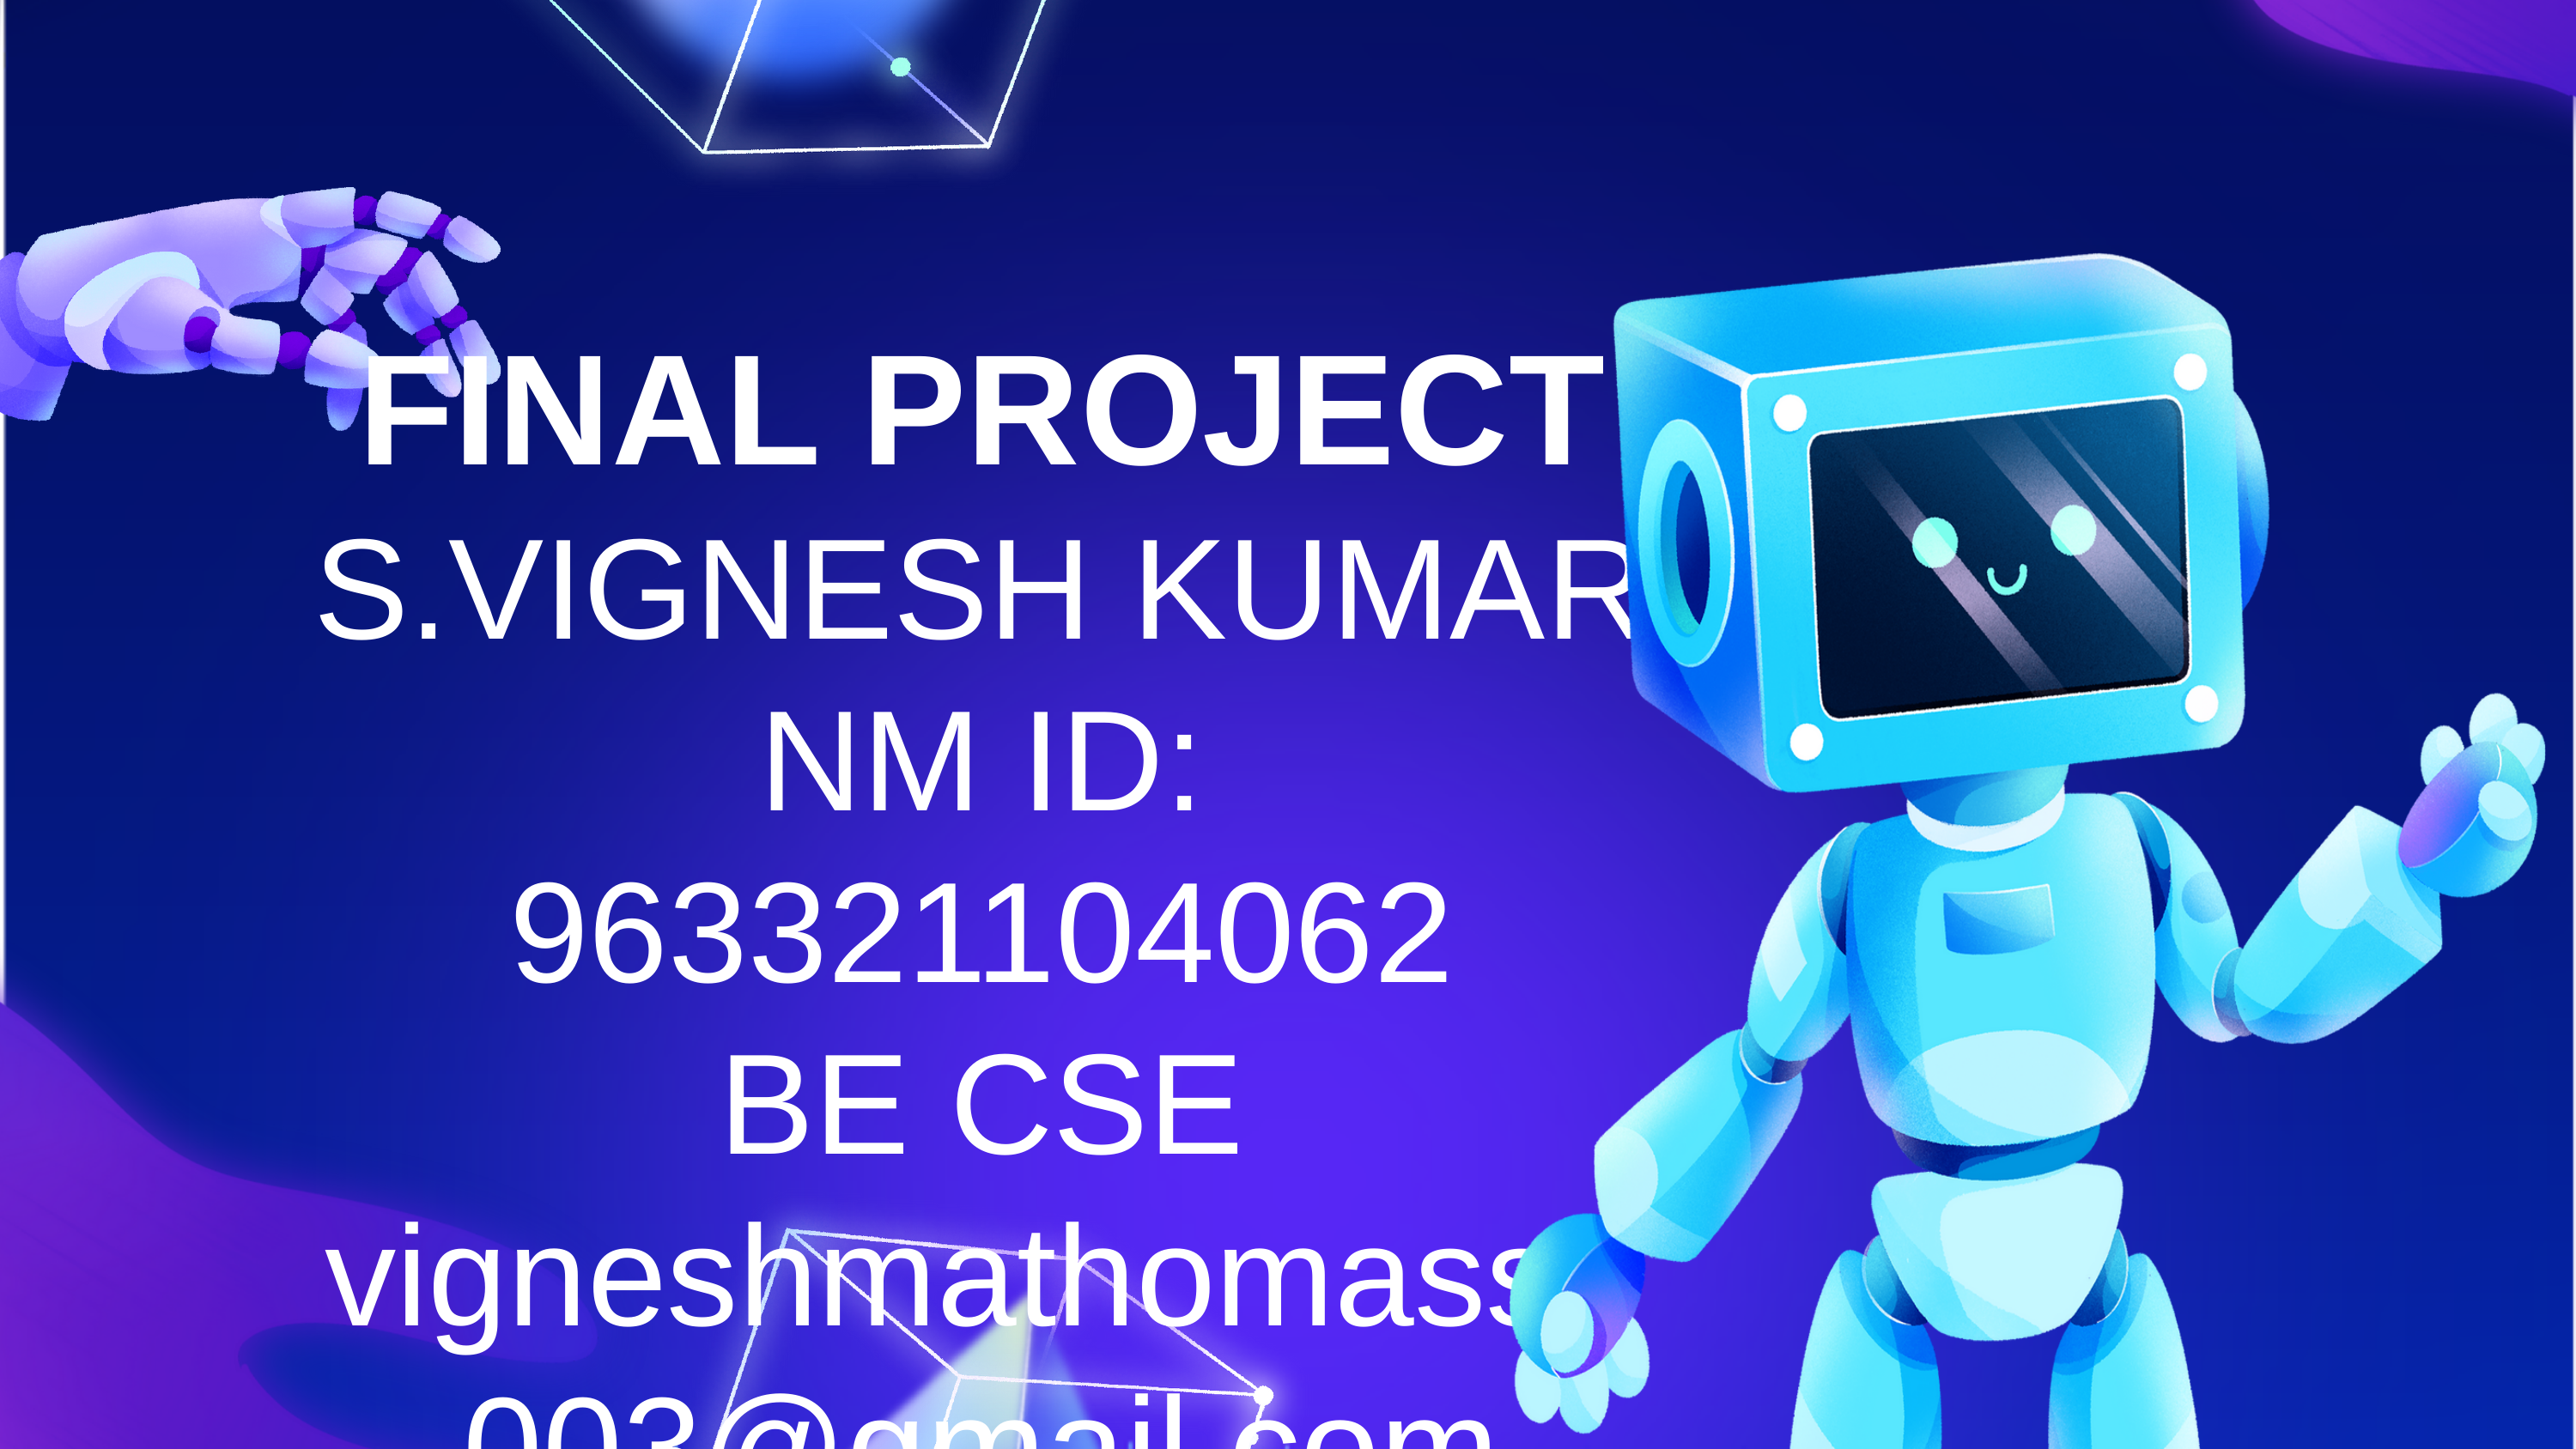

FINAL PROJECT
S.VIGNESH KUMAR
NM ID: 963321104062
BE CSE
vigneshmathomass2003@gmail.com